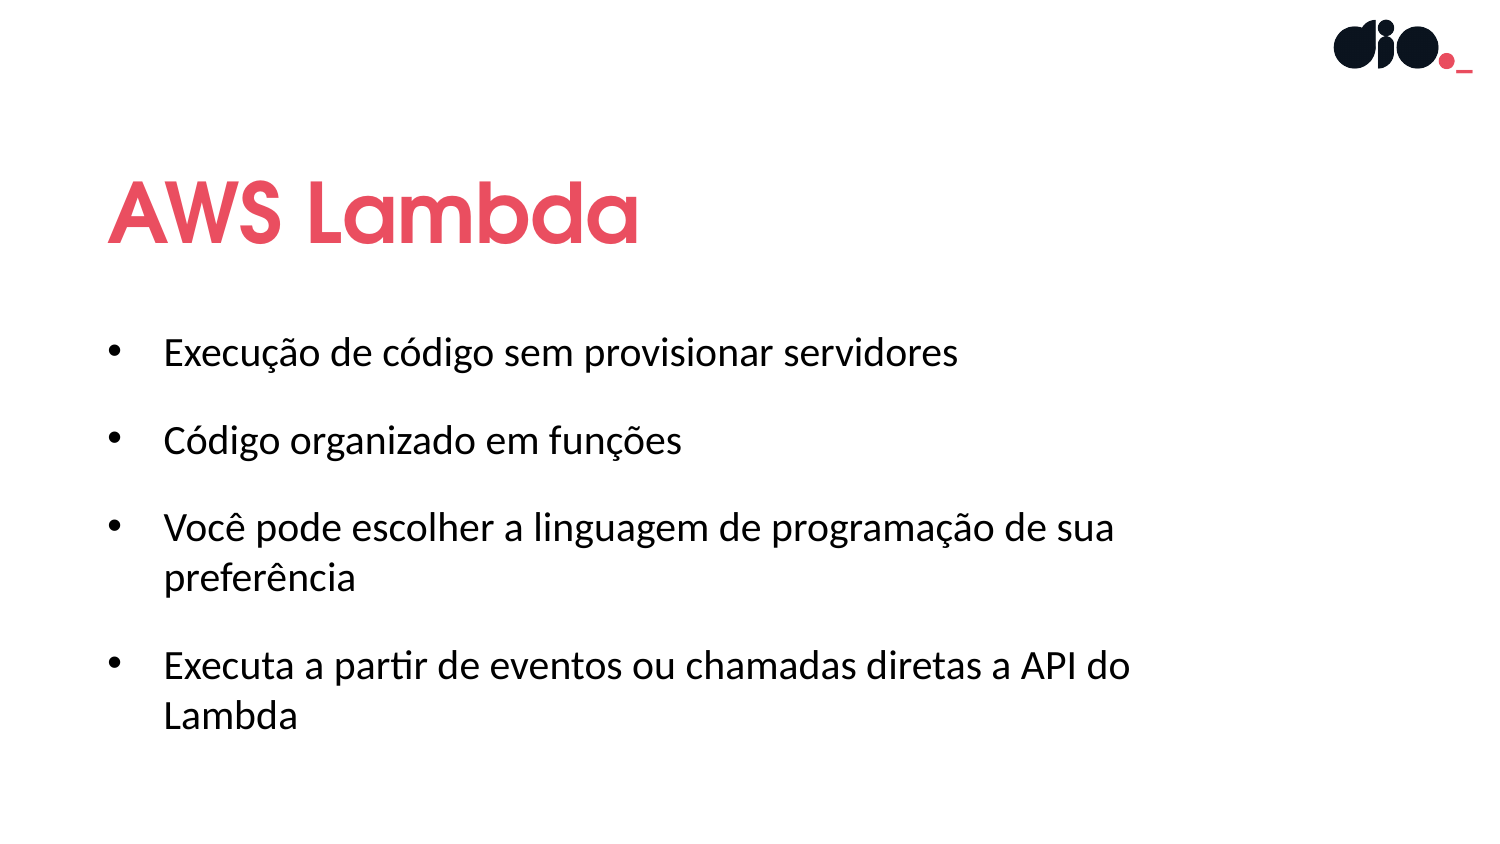

AWS Lambda
Execução de código sem provisionar servidores
Código organizado em funções
Você pode escolher a linguagem de programação de sua preferência
Executa a partir de eventos ou chamadas diretas a API do Lambda